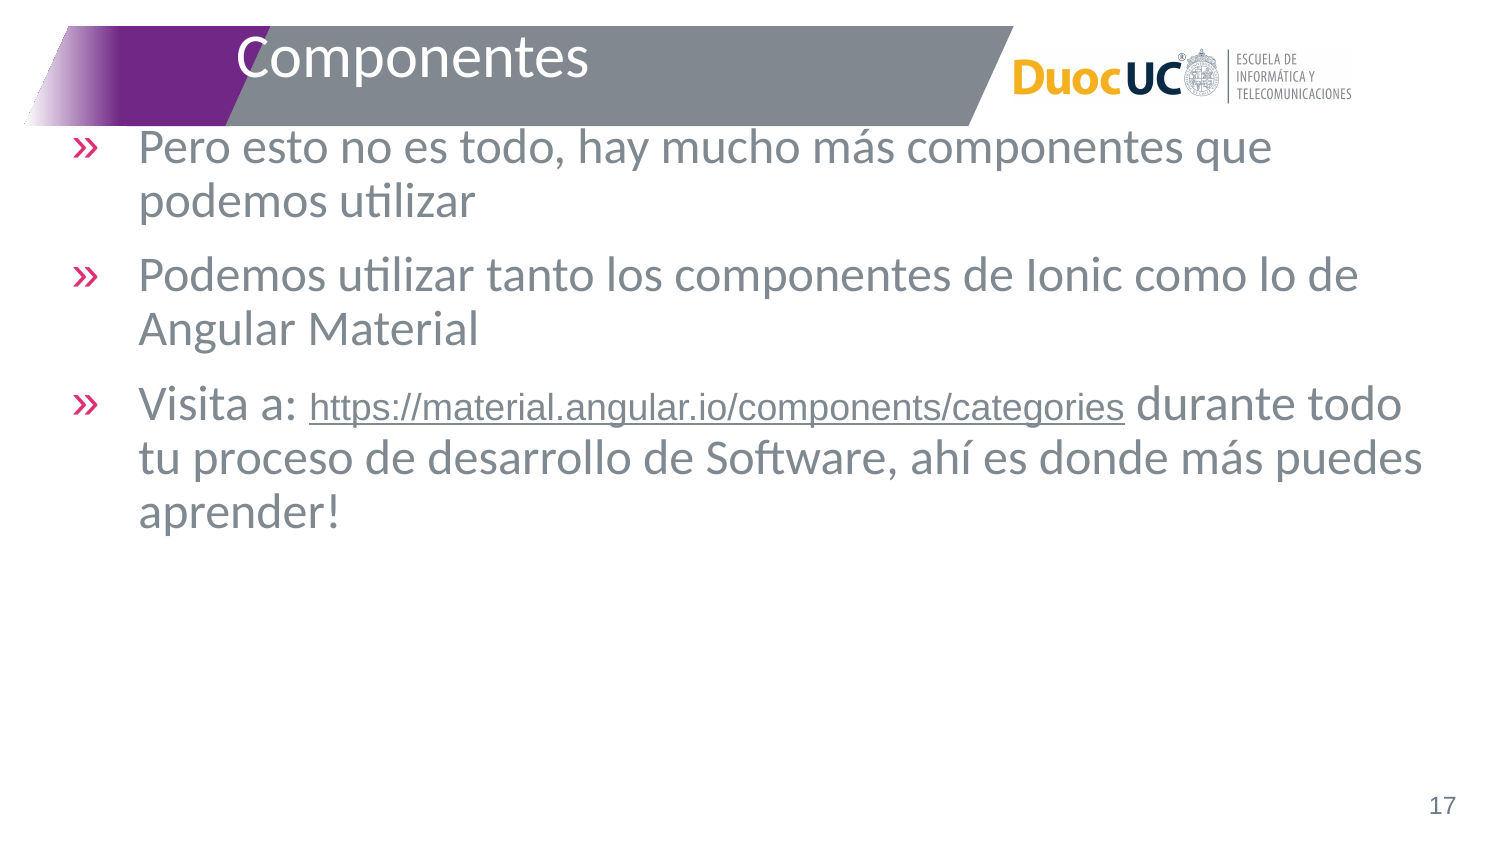

# Componentes
Pero esto no es todo, hay mucho más componentes que podemos utilizar
Podemos utilizar tanto los componentes de Ionic como lo de Angular Material
Visita a: https://material.angular.io/components/categories durante todo tu proceso de desarrollo de Software, ahí es donde más puedes aprender!